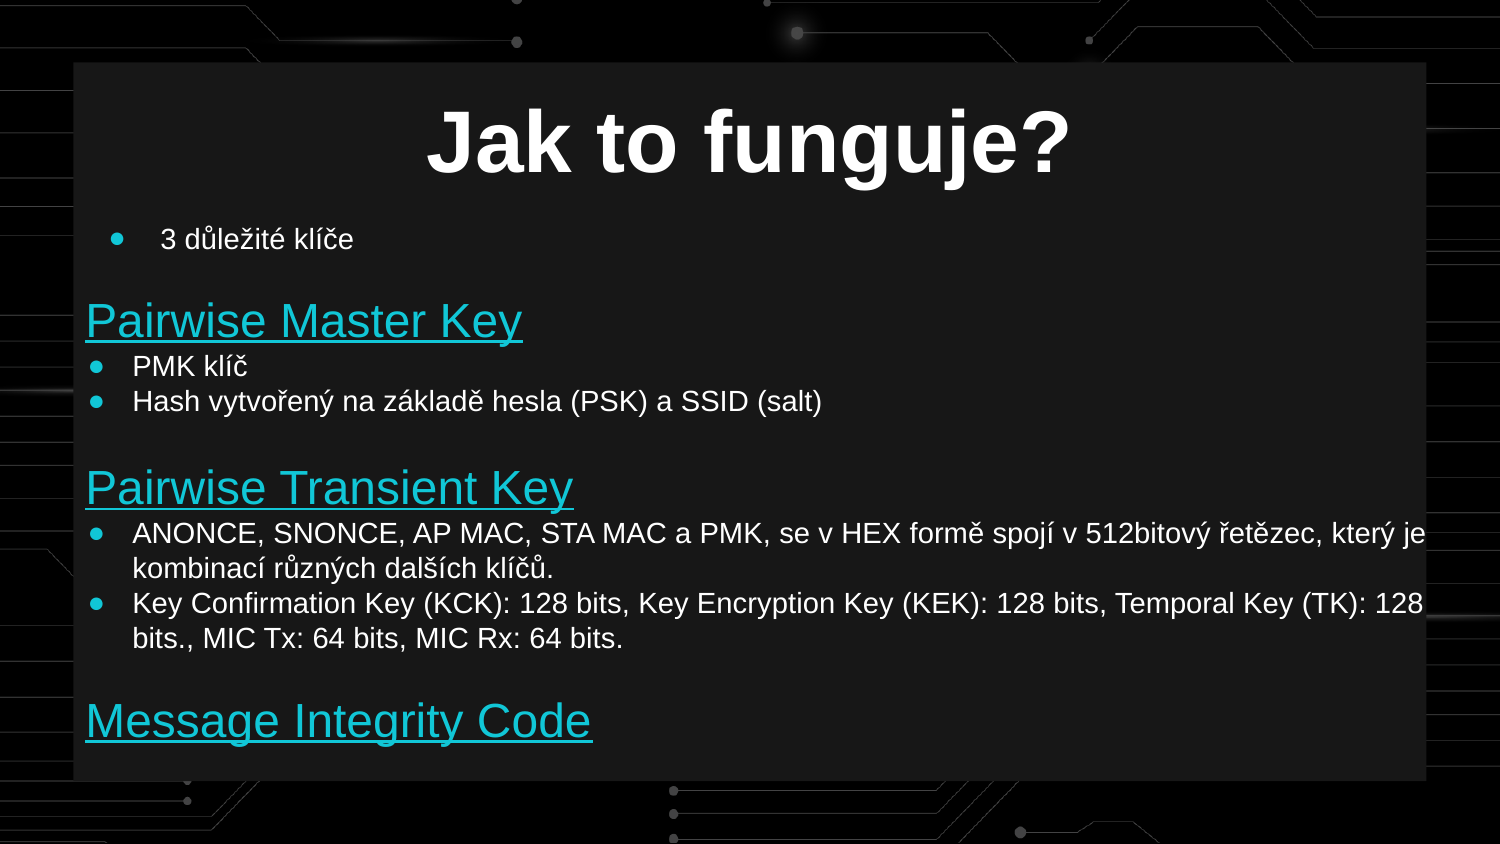

# Jak to funguje?
3 důležité klíče

Pairwise Master Key
PMK klíč
Hash vytvořený na základě hesla (PSK) a SSID (salt)

Pairwise Transient Key
ANONCE, SNONCE, AP MAC, STA MAC a PMK, se v HEX formě spojí v 512bitový řetězec, který je kombinací různých dalších klíčů.
Key Confirmation Key (KCK): 128 bits, Key Encryption Key (KEK): 128 bits, Temporal Key (TK): 128 bits., MIC Tx: 64 bits, MIC Rx: 64 bits.

Message Integrity Code